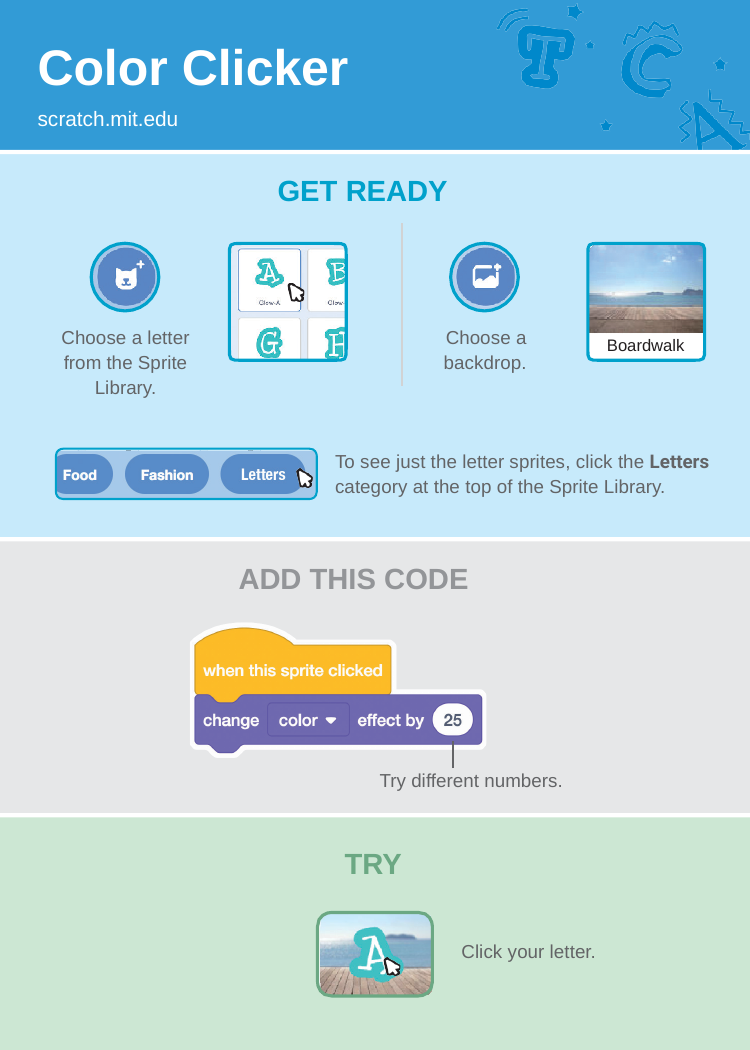

# Color Clicker
scratch.mit.edu

GET READY

Choose a letter from the Sprite Library.
Choose a backdrop.
Boardwalk
To see just the letter sprites, click the Letters
category at the top of the Sprite Library.

ADD THIS CODE

Try different numbers.

TRY

Click your letter.